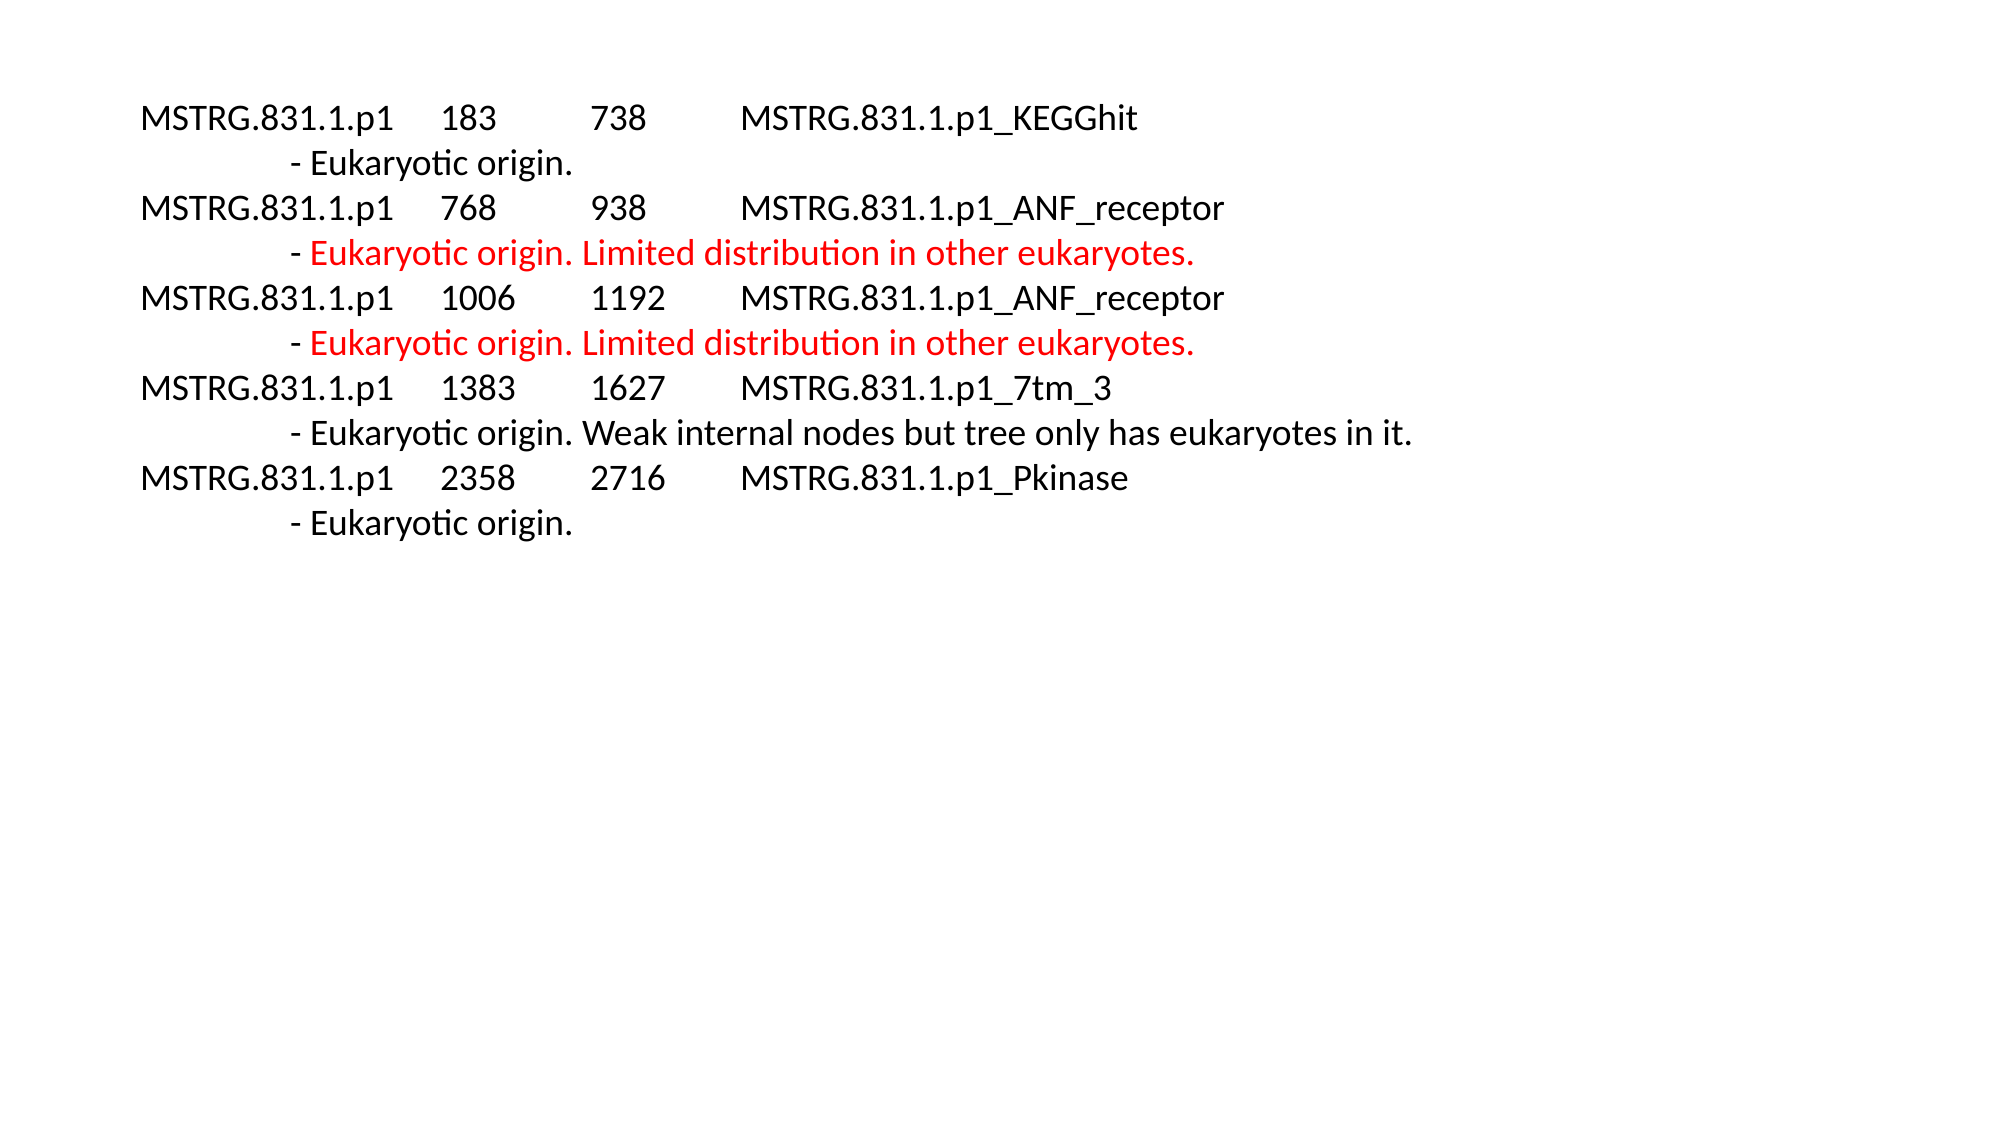

MSTRG.831.1.p1 	183    	738    	MSTRG.831.1.p1_KEGGhit
	- Eukaryotic origin.
MSTRG.831.1.p1 	768    	938    	MSTRG.831.1.p1_ANF_receptor
	- Eukaryotic origin. Limited distribution in other eukaryotes.
MSTRG.831.1.p1 	1006   	1192   	MSTRG.831.1.p1_ANF_receptor
	- Eukaryotic origin. Limited distribution in other eukaryotes.
MSTRG.831.1.p1 	1383   	1627   	MSTRG.831.1.p1_7tm_3
	- Eukaryotic origin. Weak internal nodes but tree only has eukaryotes in it.
MSTRG.831.1.p1 	2358   	2716   	MSTRG.831.1.p1_Pkinase
	- Eukaryotic origin.